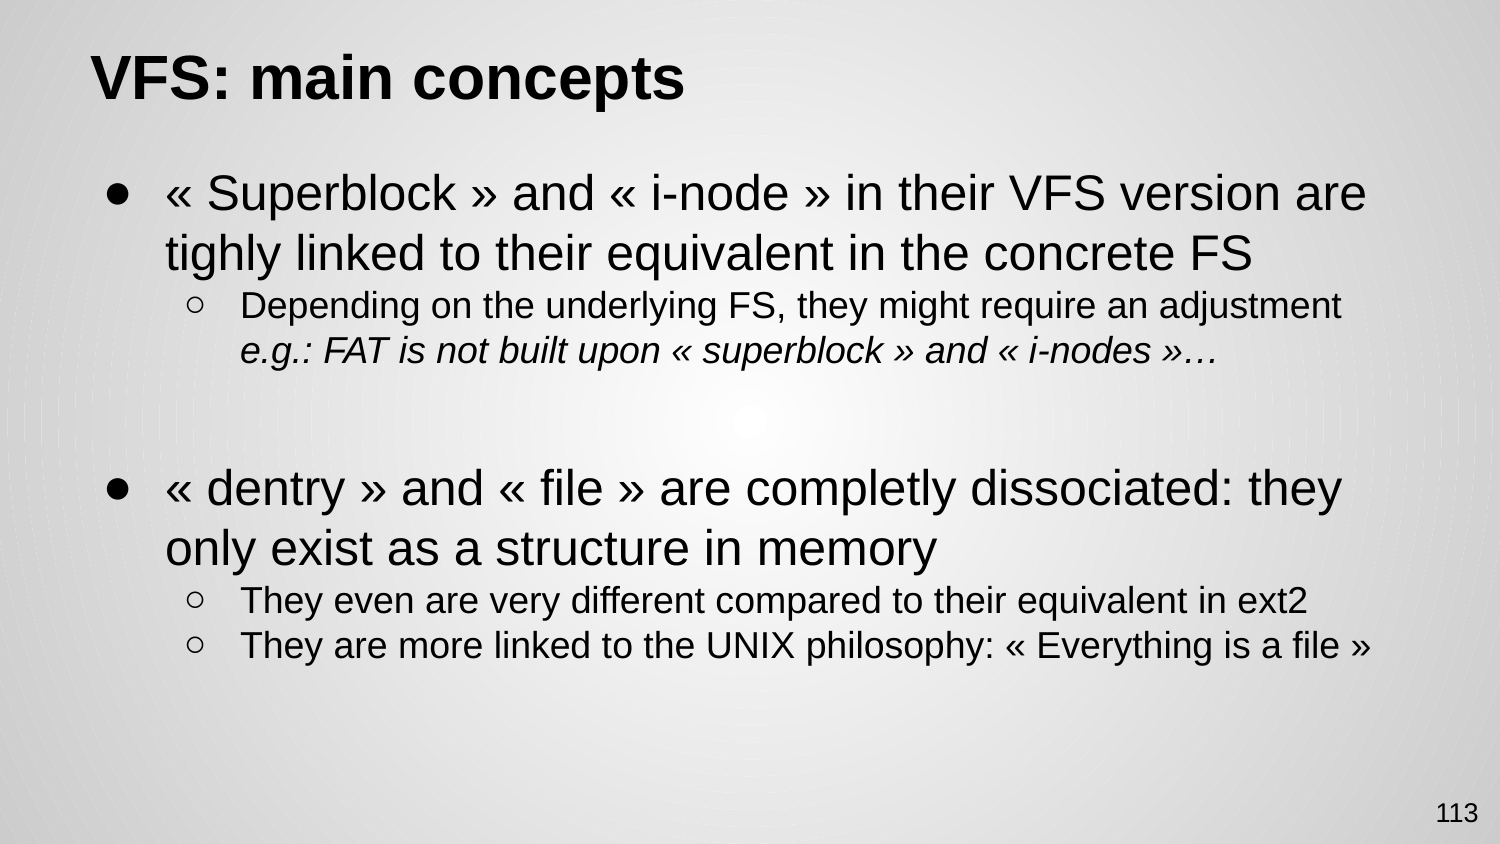

# VFS: main concepts
« Superblock » and « i-node » in their VFS version are tighly linked to their equivalent in the concrete FS
Depending on the underlying FS, they might require an adjustment
e.g.: FAT is not built upon « superblock » and « i-nodes »…

« dentry » and « file » are completly dissociated: they only exist as a structure in memory
They even are very different compared to their equivalent in ext2
They are more linked to the UNIX philosophy: « Everything is a file »
113